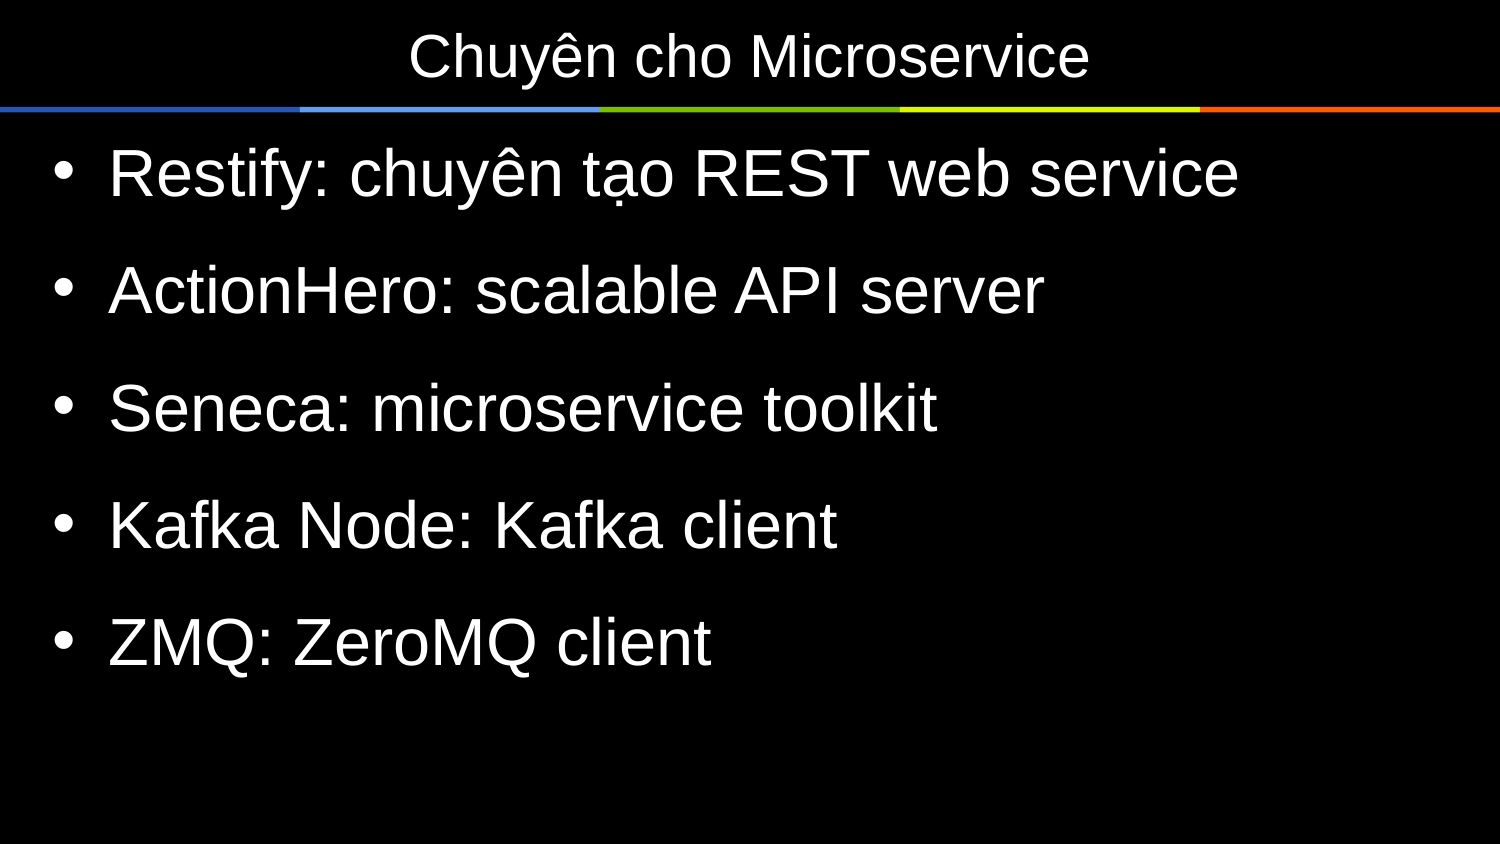

# Chuyên cho Microservice
Restify: chuyên tạo REST web service
ActionHero: scalable API server
Seneca: microservice toolkit
Kafka Node: Kafka client
ZMQ: ZeroMQ client